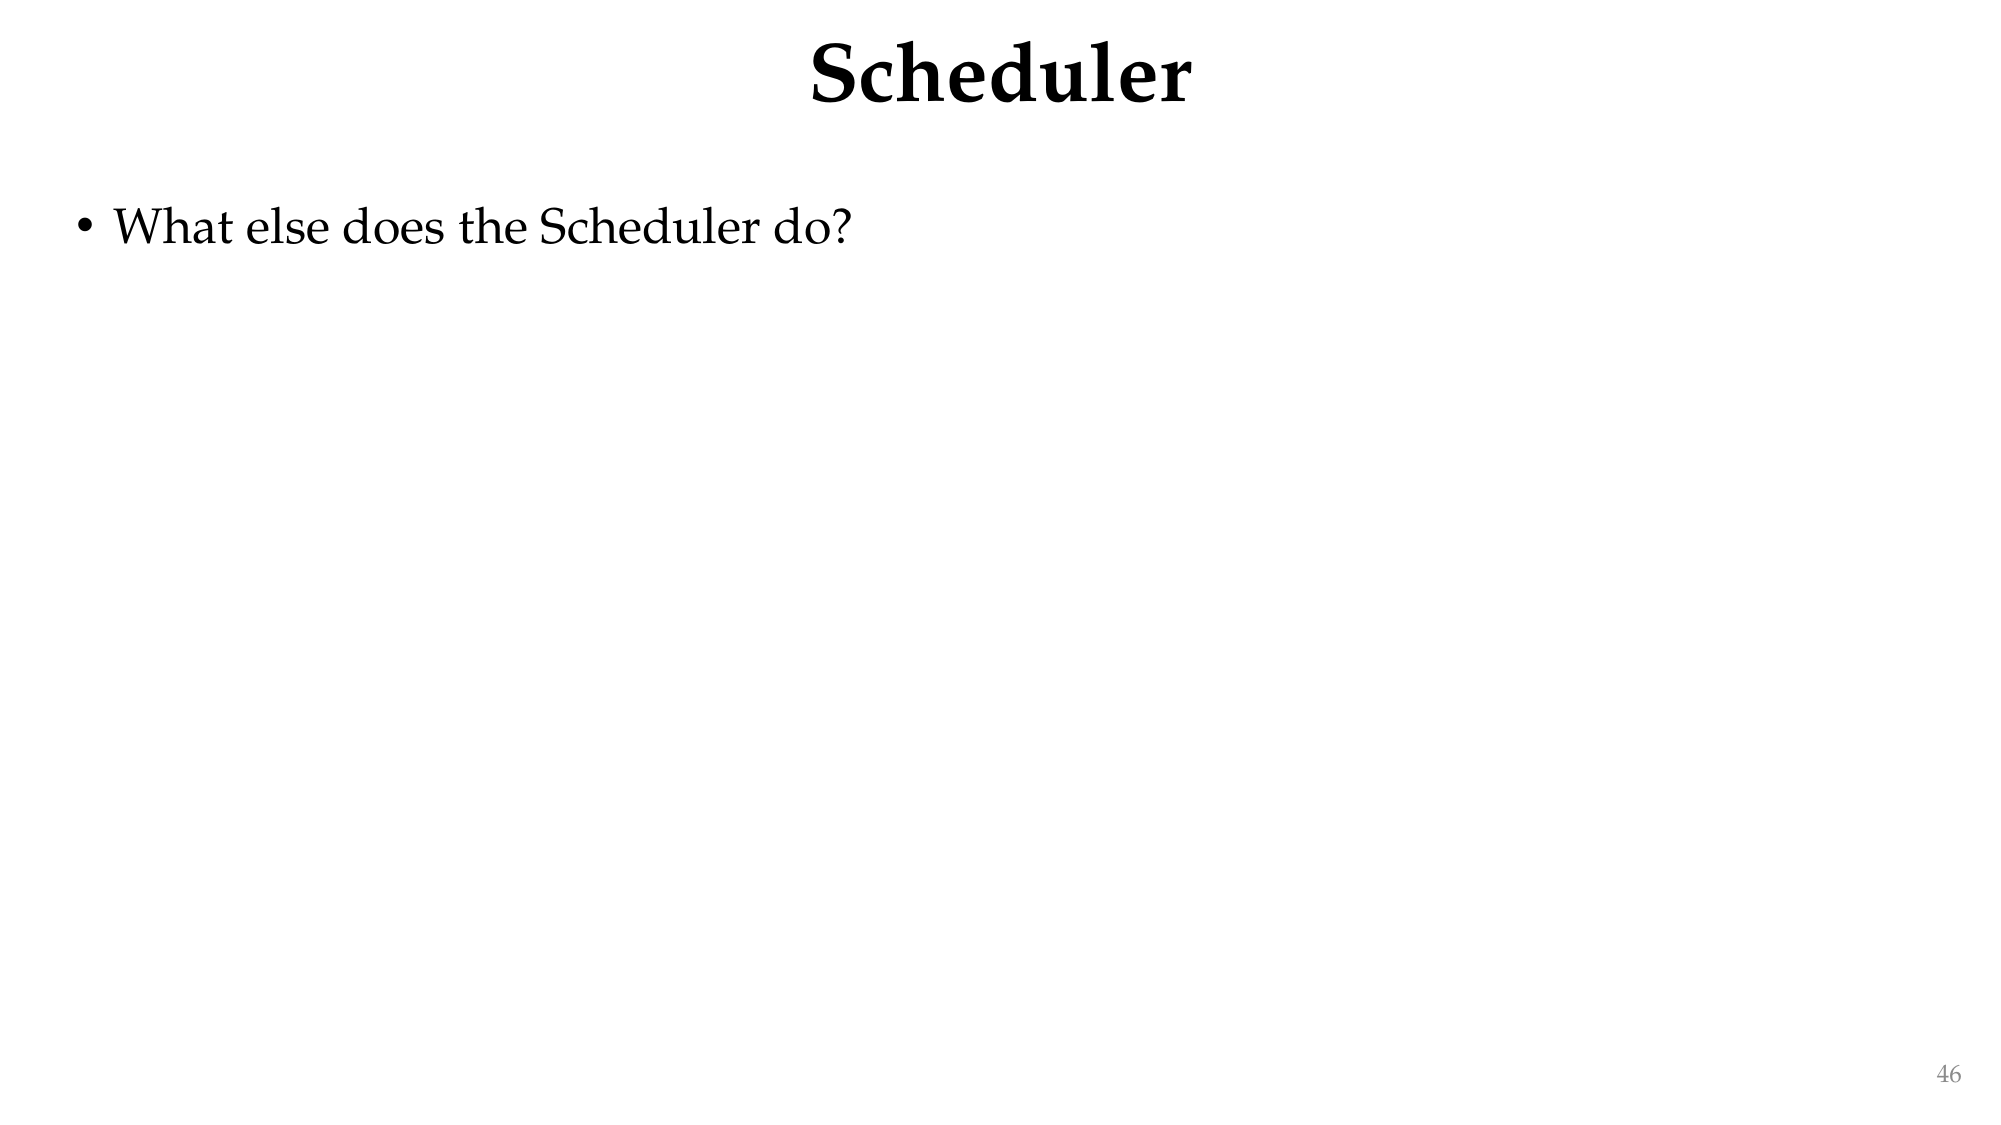

# Scheduler
What else does the Scheduler do?

46